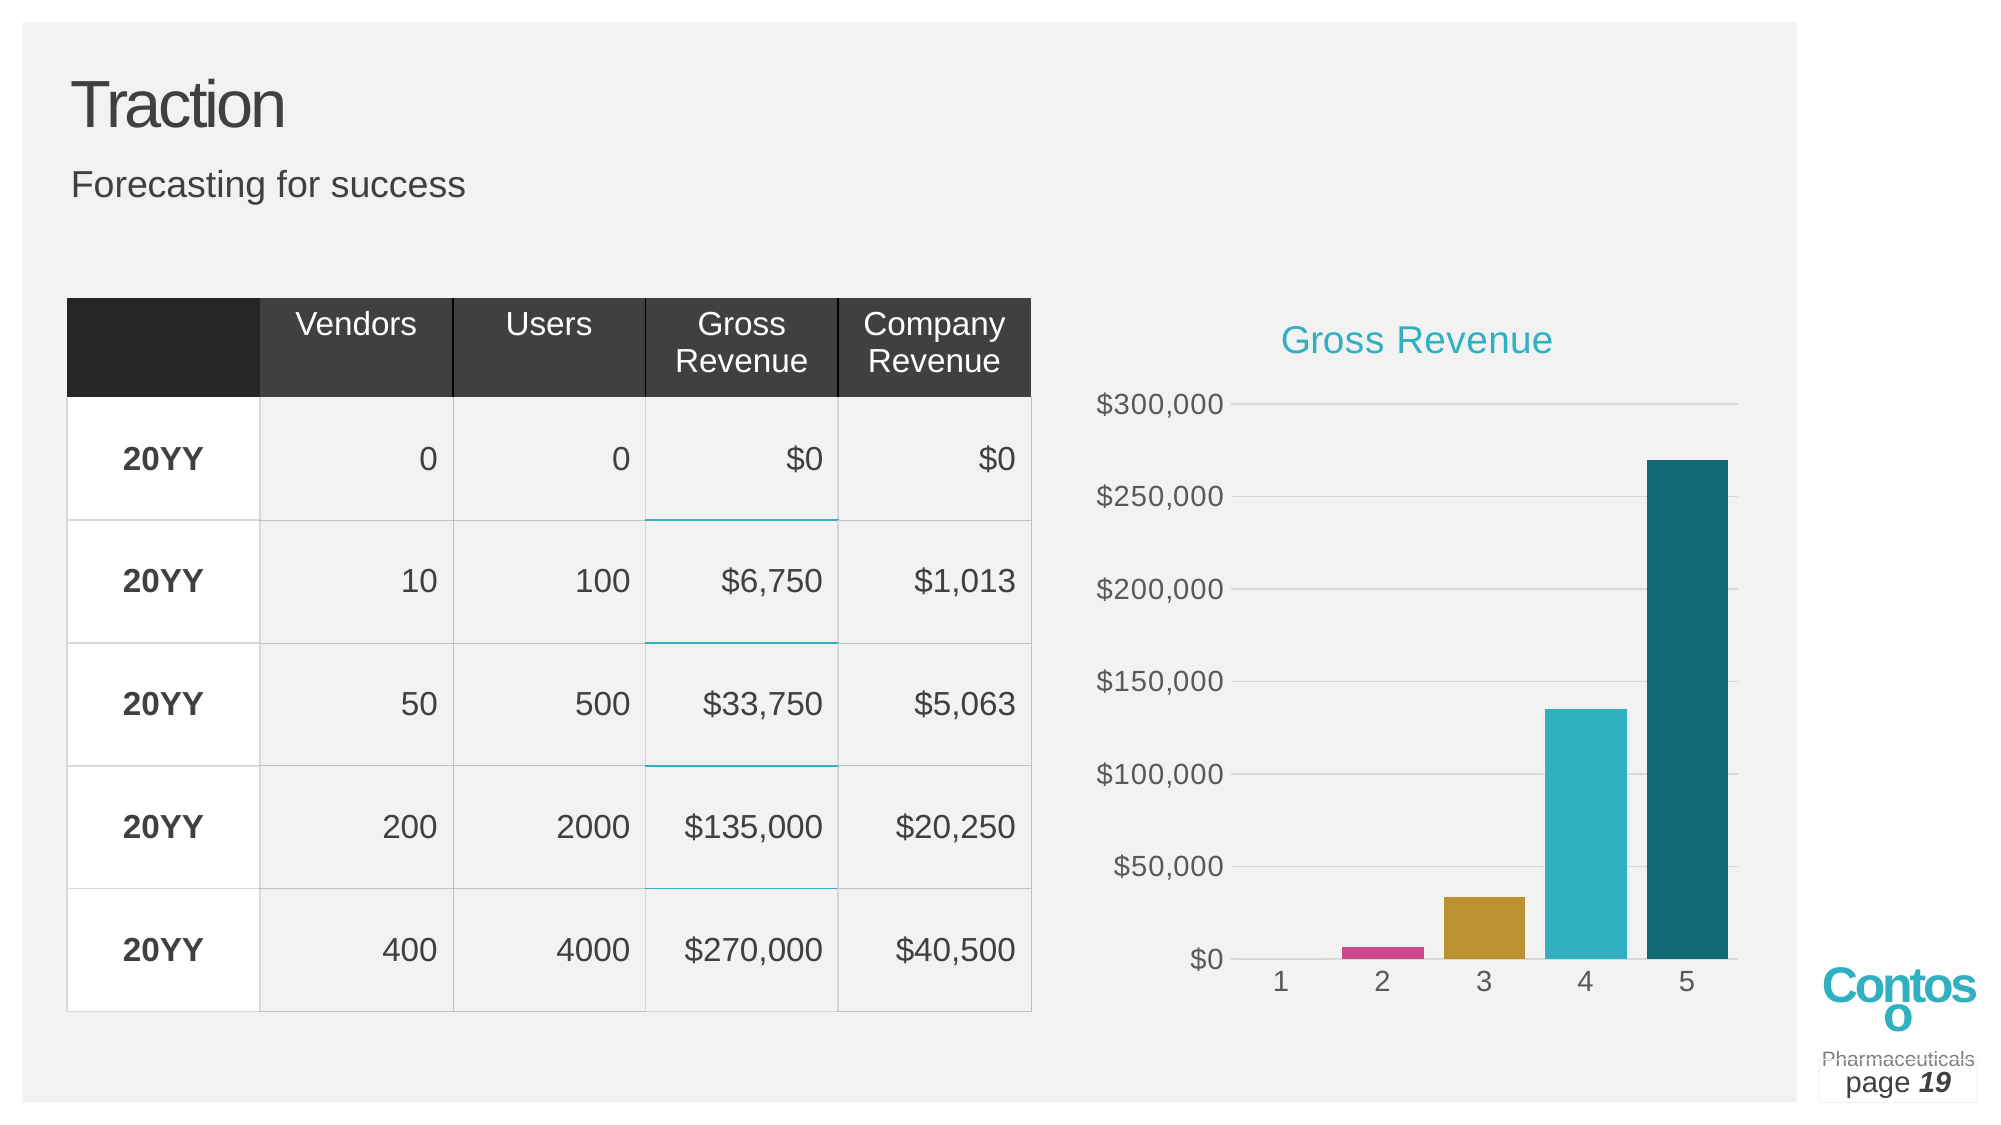

# Traction
Forecasting for success

### Chart: Gross Revenue

| Category |  |
|---|---|
|  | Vendors | Users | Gross Revenue | Company Revenue |
| --- | --- | --- | --- | --- |
| 20YY | 0 | 0 | $0 | $0 |
| 20YY | 10 | 100 | $6,750 | $1,013 |
| 20YY | 50 | 500 | $33,750 | $5,063 |
| 20YY | 200 | 2000 | $135,000 | $20,250 |
| 20YY | 400 | 4000 | $270,000 | $40,500 |
page 19